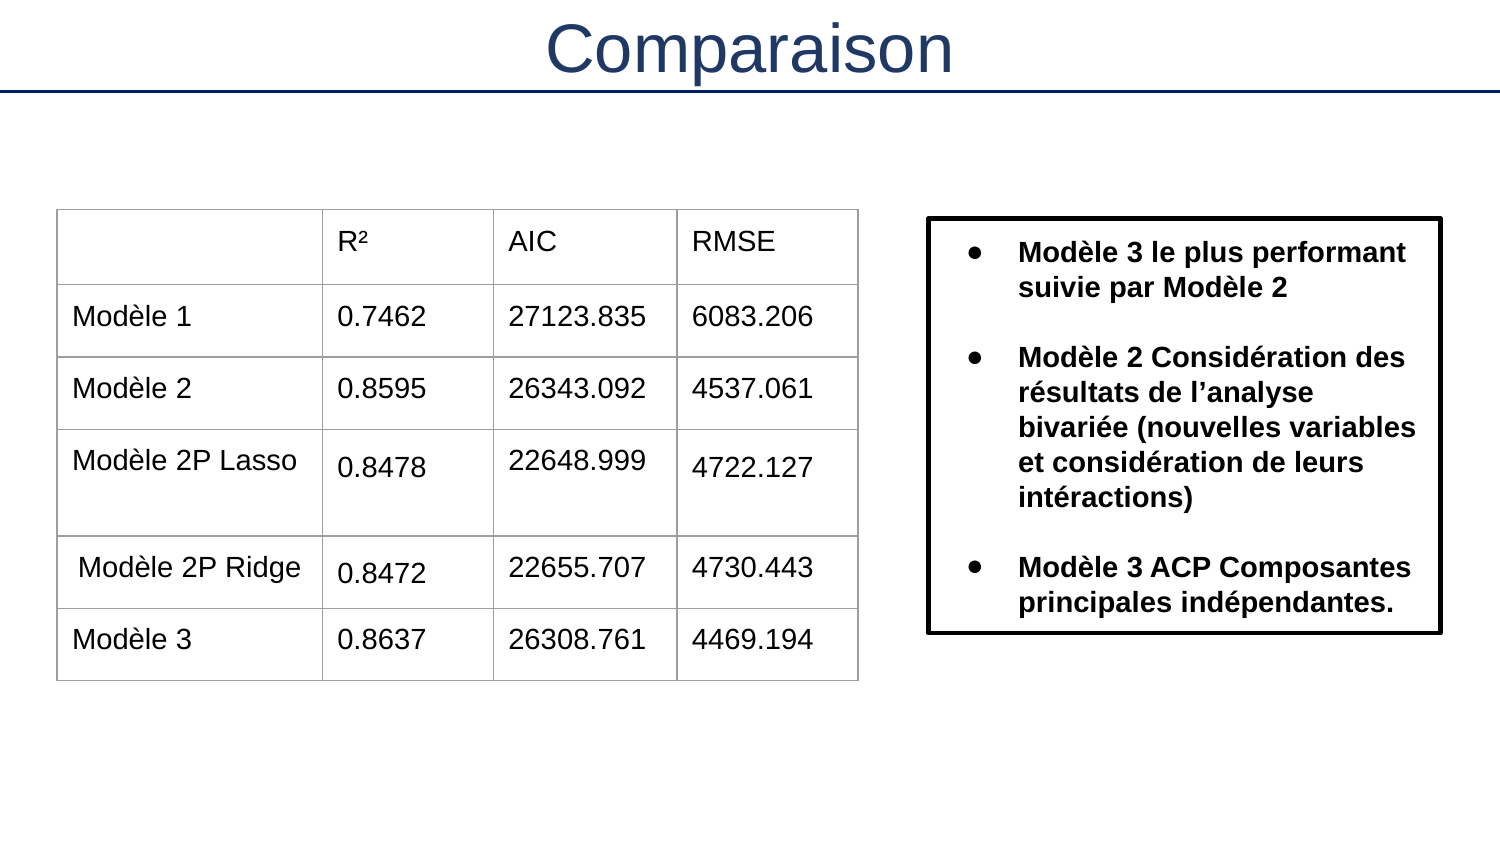

Comparaison
|  | R² | AIC | RMSE |
| --- | --- | --- | --- |
| Modèle 1 | 0.7462 | 27123.835 | 6083.206 |
| Modèle 2 | 0.8595 | 26343.092 | 4537.061 |
| Modèle 2P Lasso | 0.8478 | 22648.999 | 4722.127 |
| Modèle 2P Ridge | 0.8472 | 22655.707 | 4730.443 |
| Modèle 3 | 0.8637 | 26308.761 | 4469.194 |
Modèle 3 le plus performant suivie par Modèle 2

Modèle 2 Considération des résultats de l’analyse  bivariée (nouvelles variables et considération de leurs intéractions)

Modèle 3 ACP Composantes principales indépendantes.